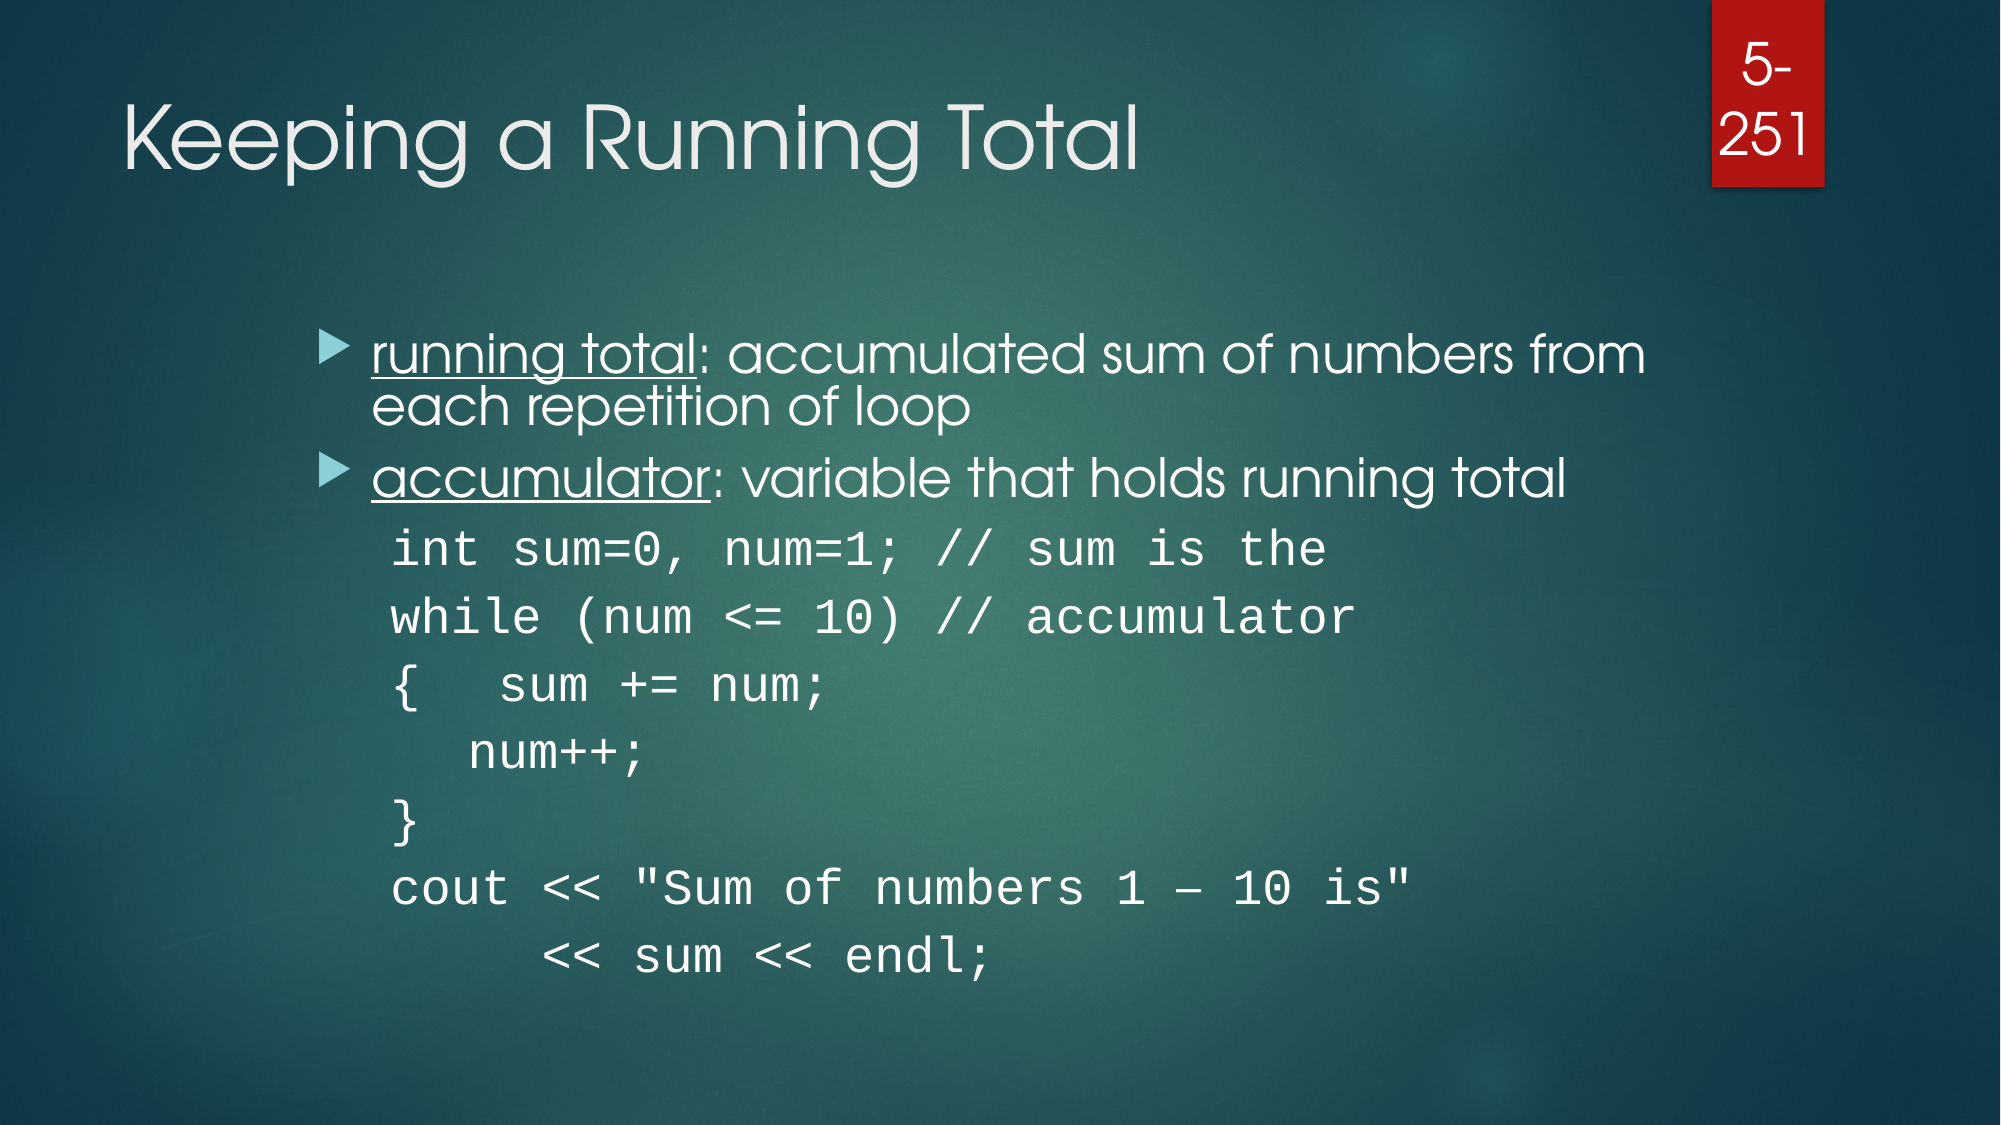

# Keeping a Running Total
5-251
running total: accumulated sum of numbers from each repetition of loop
accumulator: variable that holds running total
int sum=0, num=1; // sum is the
while (num <= 10) // accumulator
{	  sum += num;
		 num++;
}
cout << "Sum of numbers 1 – 10 is"
     << sum << endl;